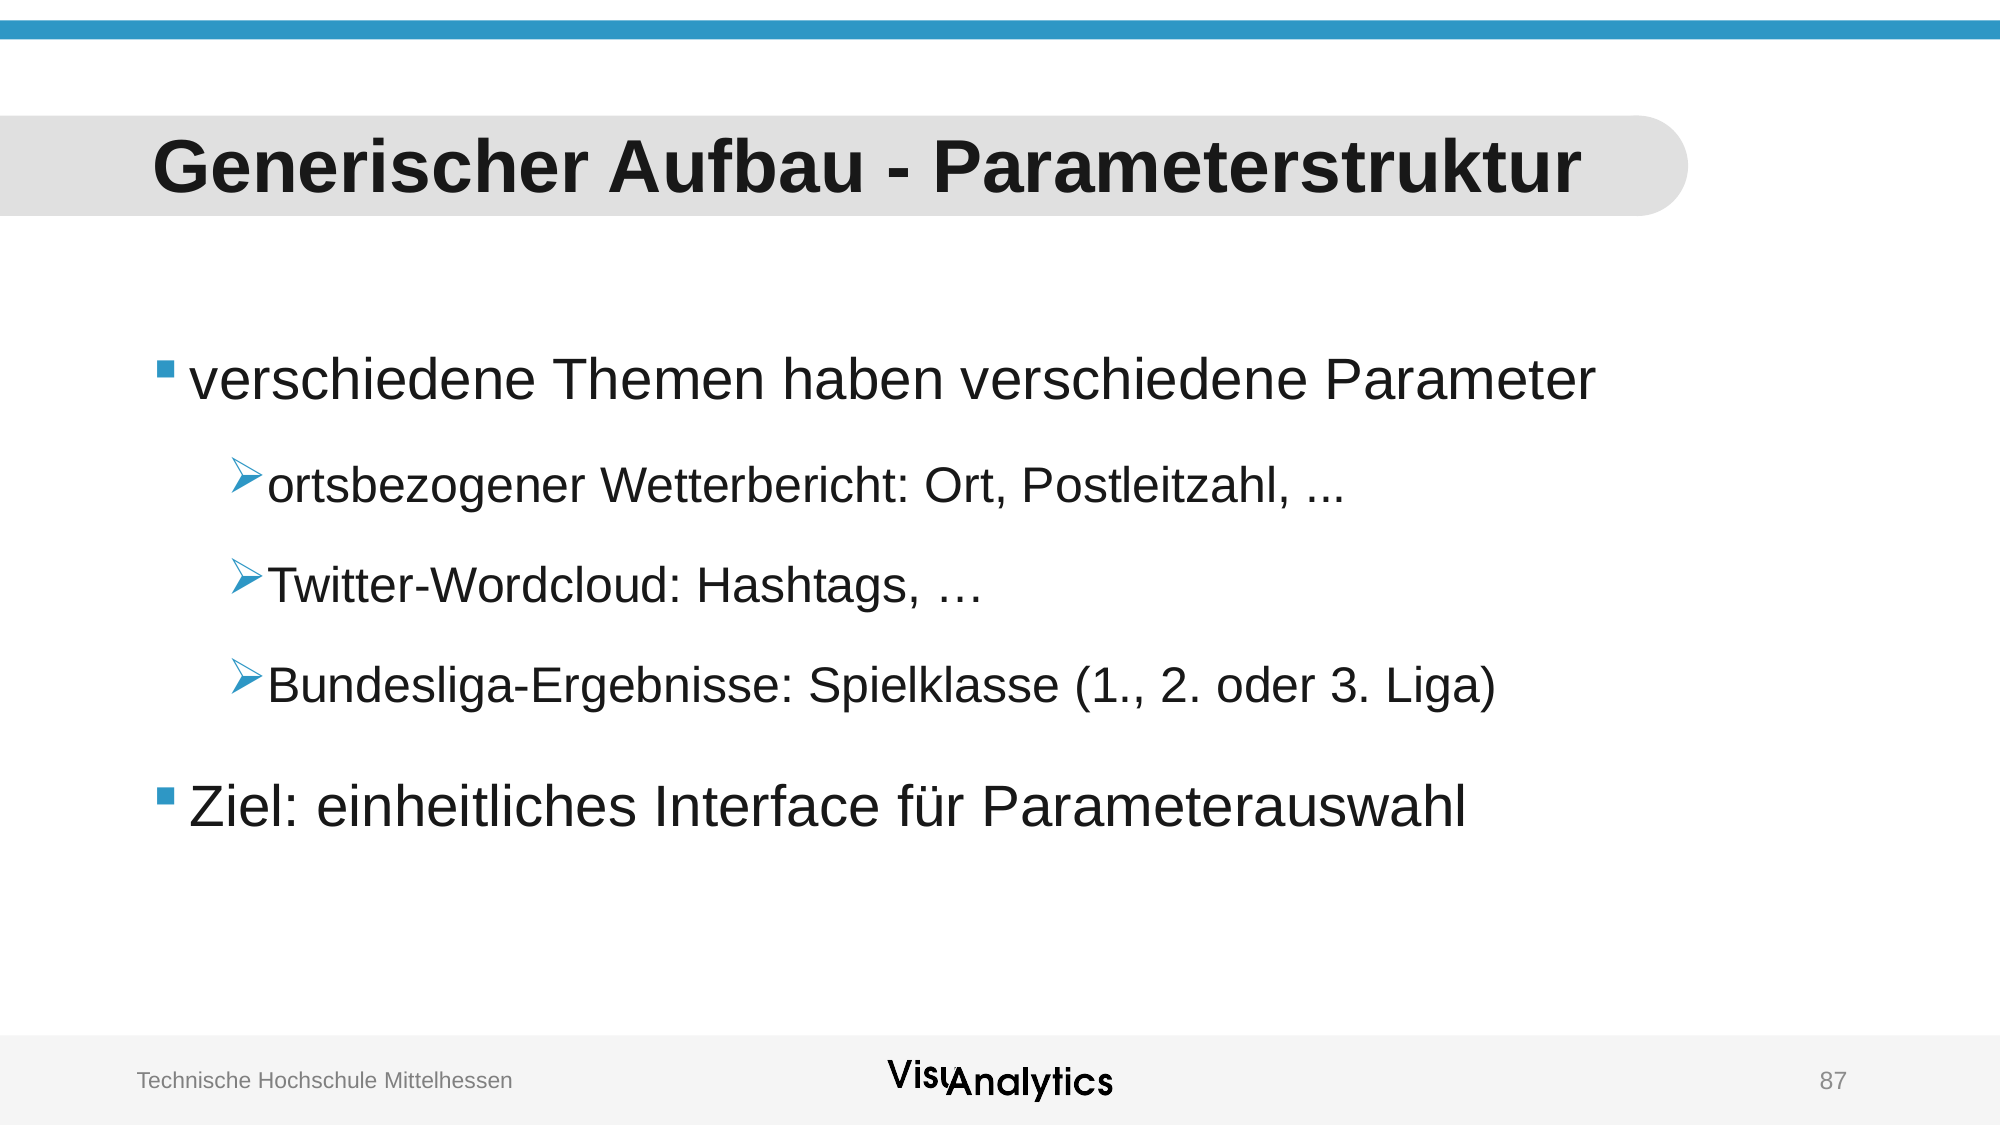

# Generischer Aufbau - Parameterstruktur

verschiedene Themen haben verschiedene Parameter
ortsbezogener Wetterbericht: Ort, Postleitzahl, ...
Twitter-Wordcloud: Hashtags, …
Bundesliga-Ergebnisse: Spielklasse (1., 2. oder 3. Liga)
Ziel: einheitliches Interface für Parameterauswahl

87